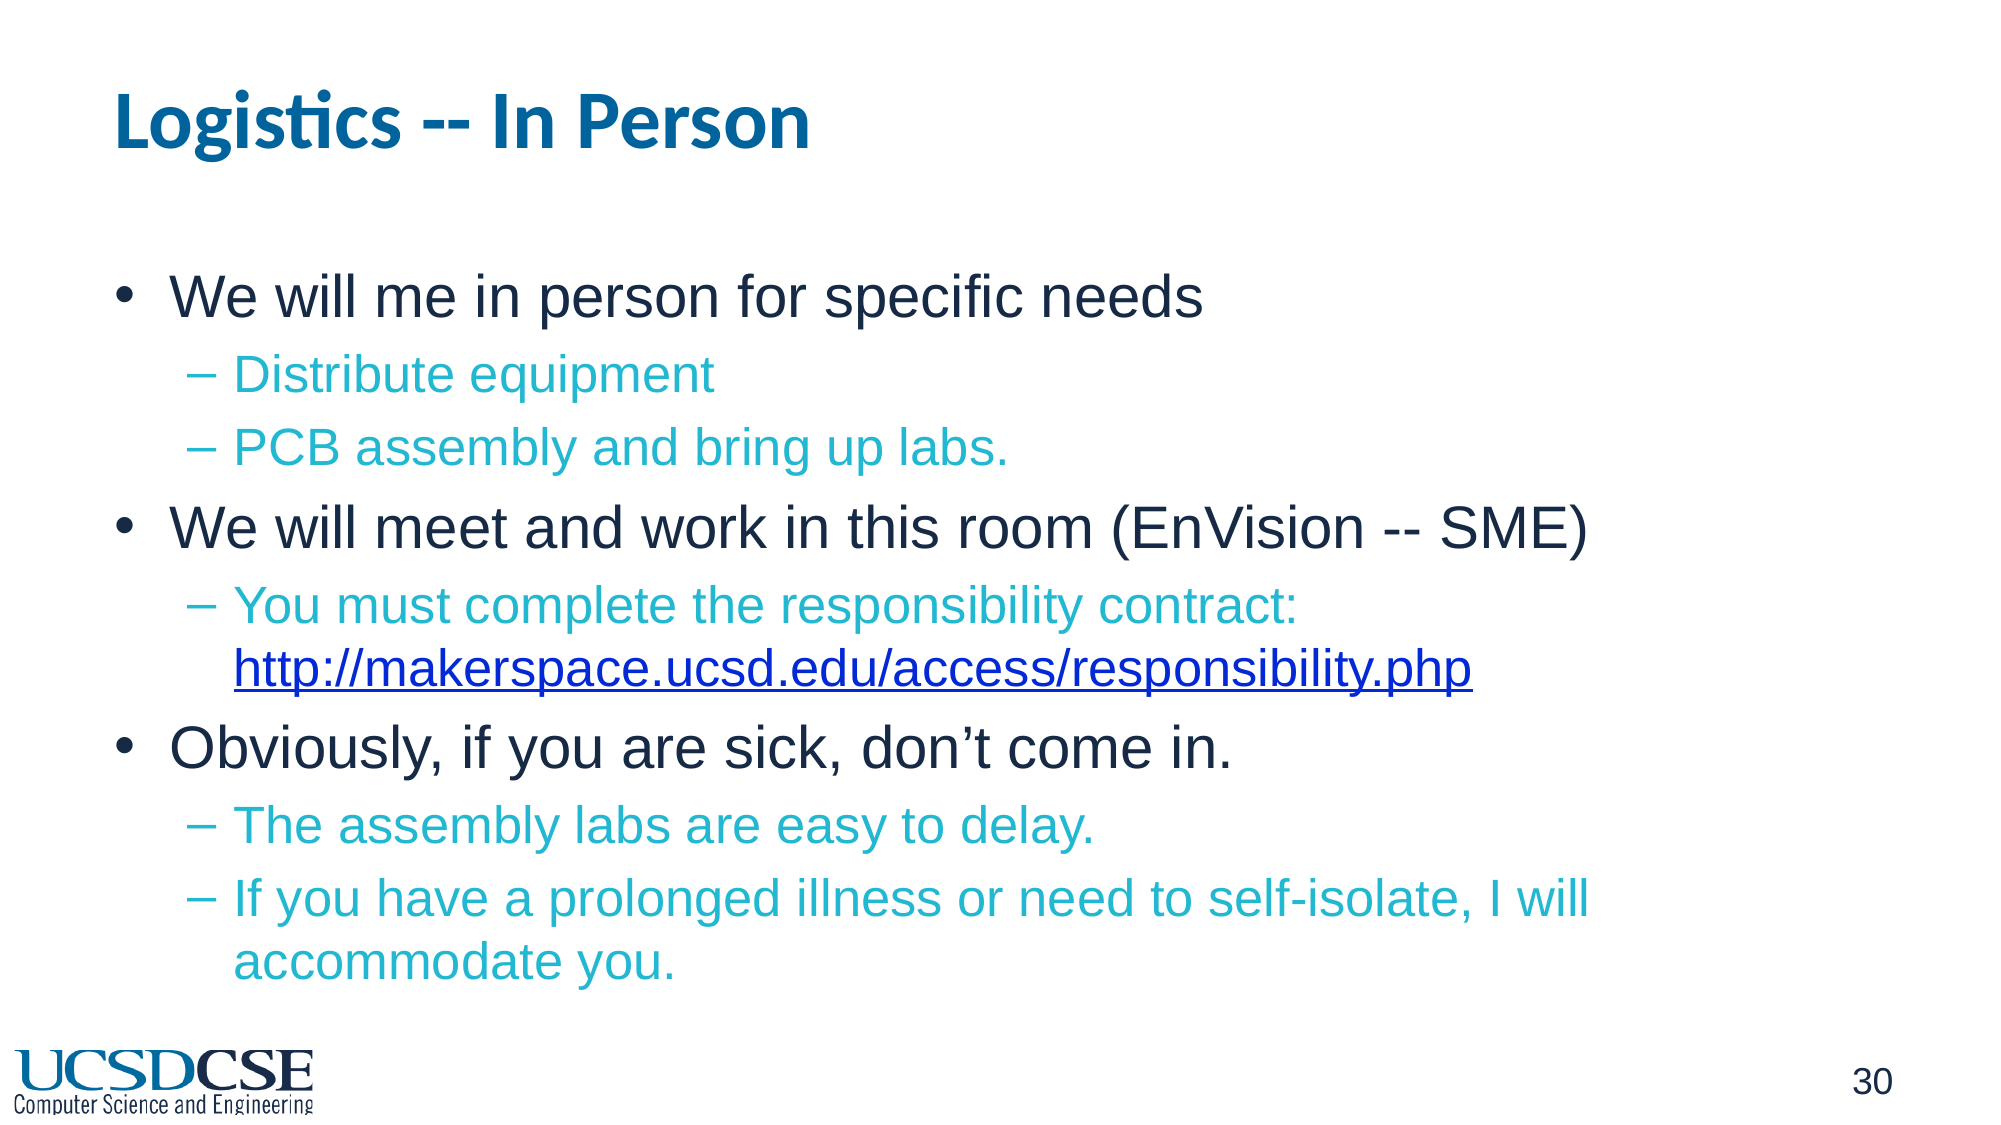

# Logistics -- In Person
We will me in person for specific needs
Distribute equipment
PCB assembly and bring up labs.
We will meet and work in this room (EnVision -- SME)
You must complete the responsibility contract: http://makerspace.ucsd.edu/access/responsibility.php
Obviously, if you are sick, don’t come in.
The assembly labs are easy to delay.
If you have a prolonged illness or need to self-isolate, I will accommodate you.